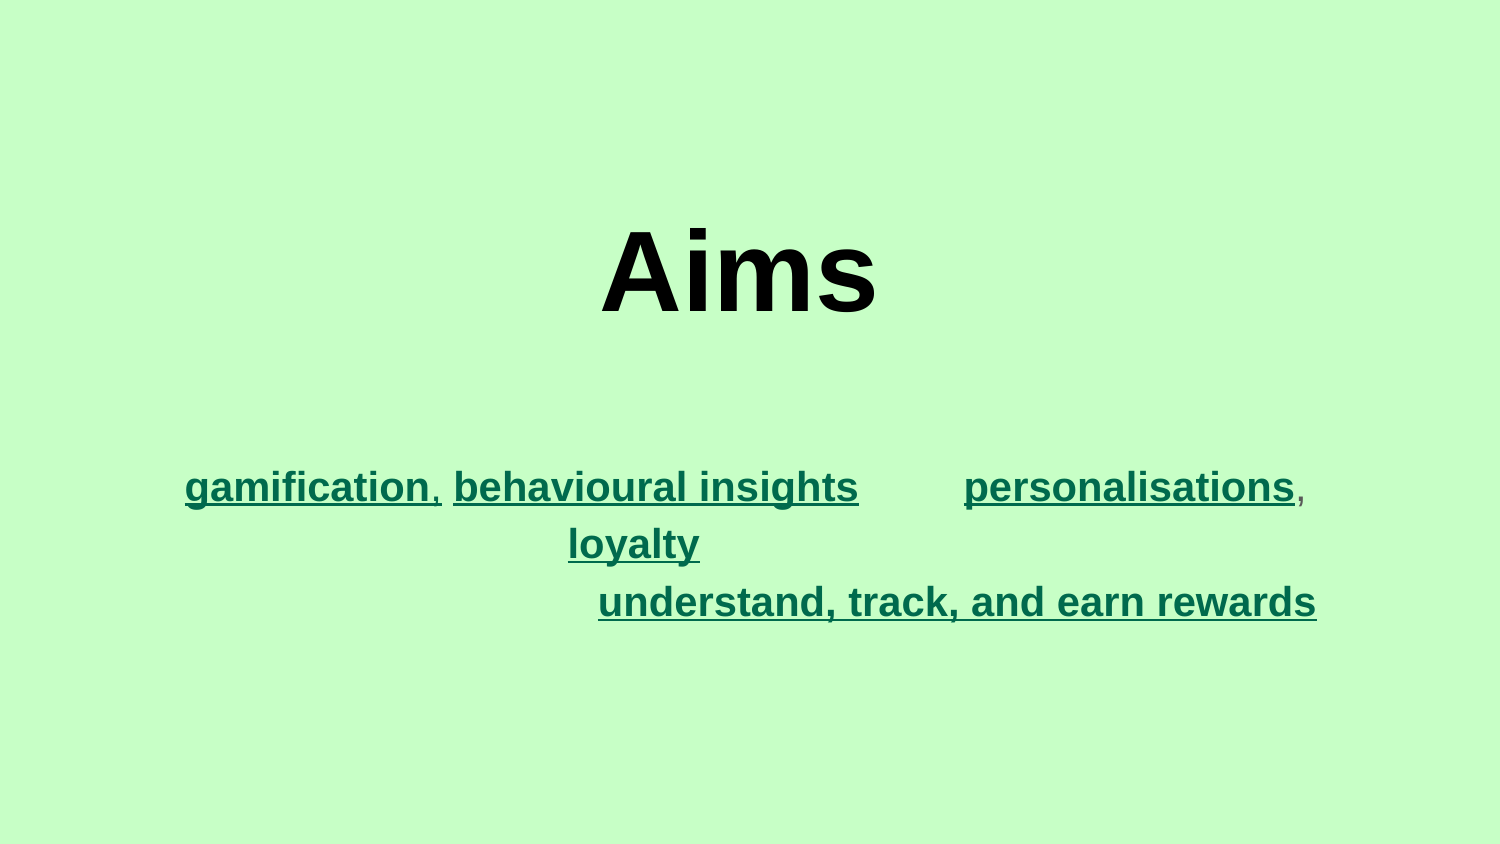

# Problem statement
Aims
Design engaging, challenge-based experiences that encourage LBG customers to take meaningful actions and unlock more value from their relationship with the bank.
Using gamification, behavioural insights, and personalisations, create concepts that make loyalty more visible, rewarding, and interactive - helping customeunderstand, track, and earn rewards through clear goals, progress, and real-time feedback.